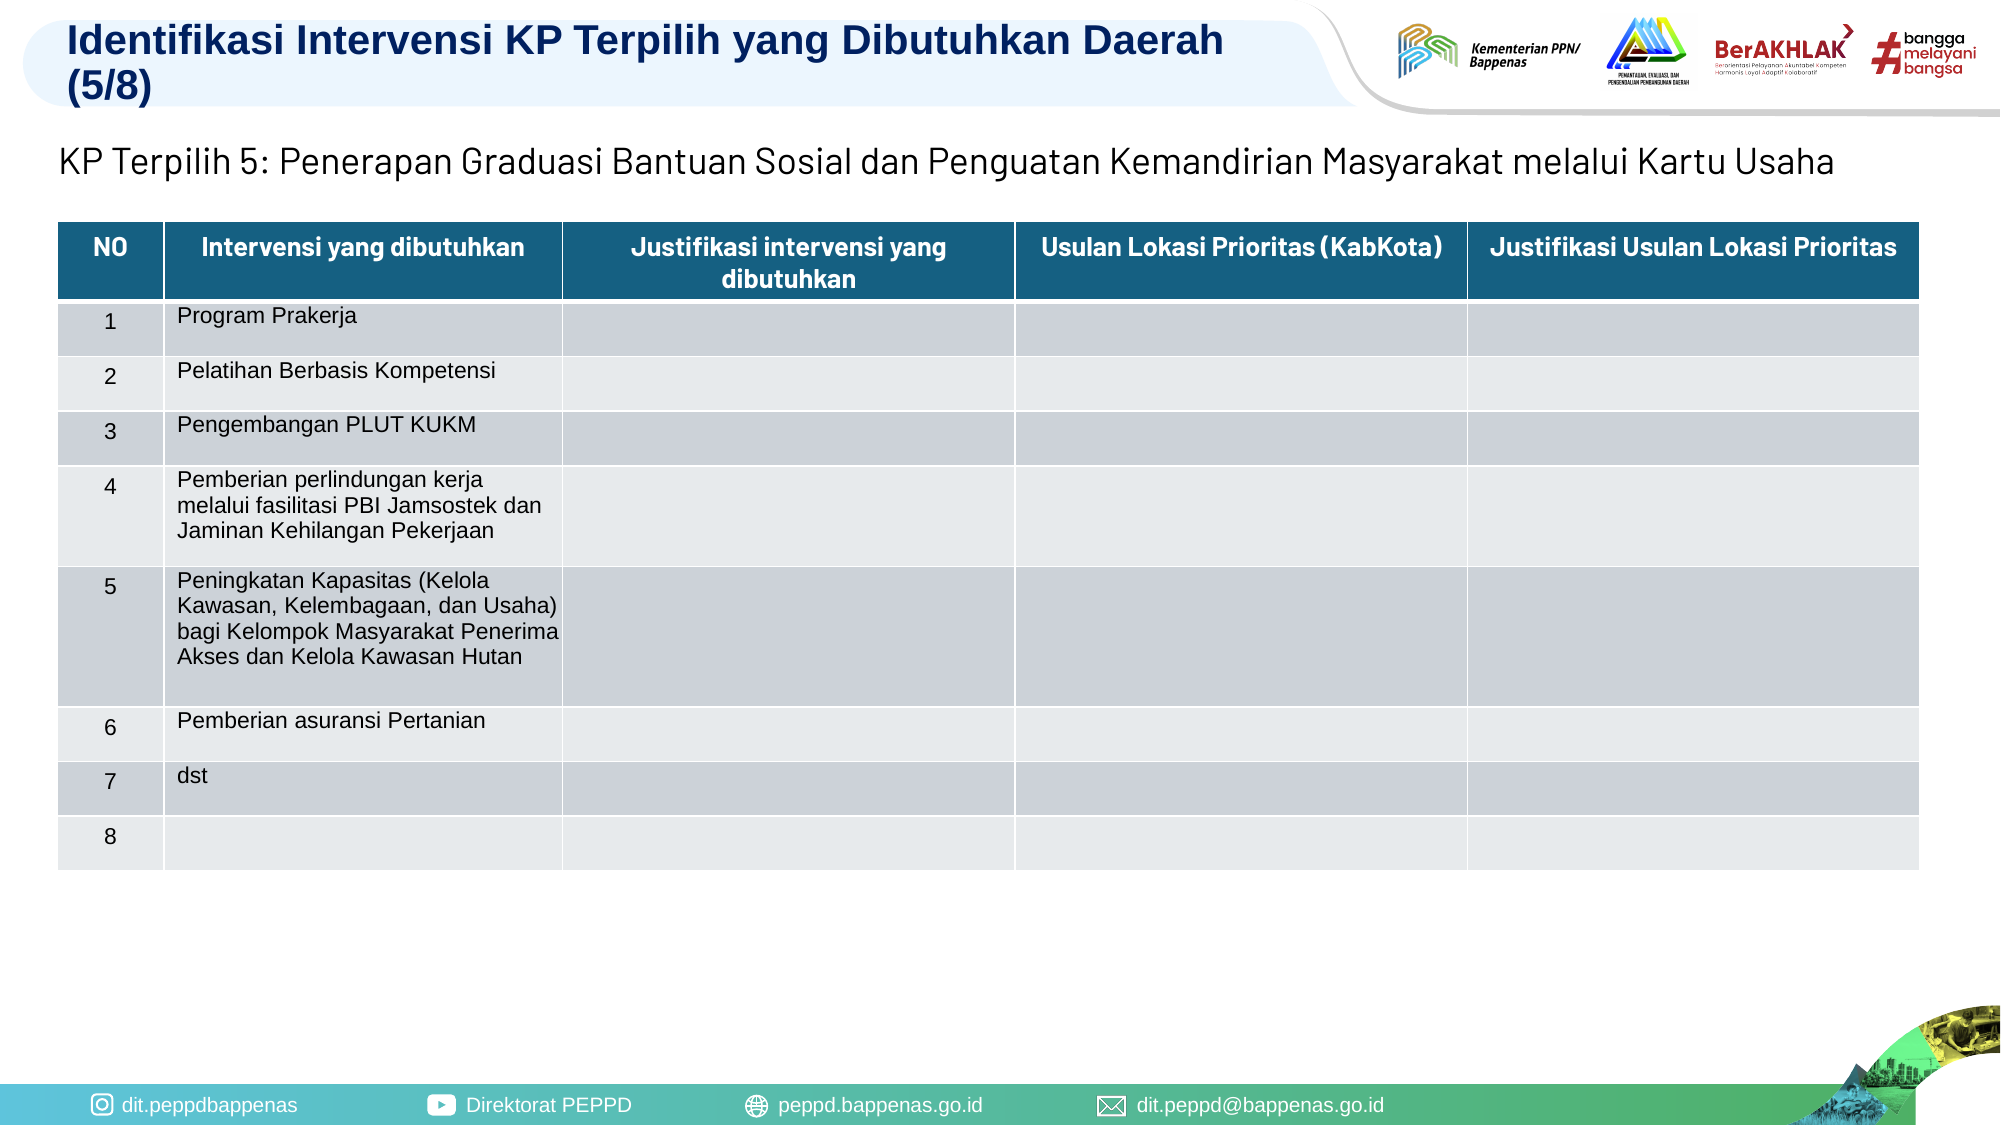

# Identifikasi Intervensi KP Terpilih yang Dibutuhkan Daerah (5/8)
KP Terpilih 5: Penerapan Graduasi Bantuan Sosial dan Penguatan Kemandirian Masyarakat melalui Kartu Usaha
| NO | Intervensi yang dibutuhkan | Justifikasi intervensi yang dibutuhkan | Usulan Lokasi Prioritas (KabKota) | Justifikasi Usulan Lokasi Prioritas |
| --- | --- | --- | --- | --- |
| 1 | Program Prakerja |  |  |  |
| 2 | Pelatihan Berbasis Kompetensi |  |  |  |
| 3 | Pengembangan PLUT KUKM |  |  |  |
| 4 | Pemberian perlindungan kerja melalui fasilitasi PBI Jamsostek dan Jaminan Kehilangan Pekerjaan |  |  |  |
| 5 | Peningkatan Kapasitas (Kelola Kawasan, Kelembagaan, dan Usaha) bagi Kelompok Masyarakat Penerima Akses dan Kelola Kawasan Hutan |  |  |  |
| 6 | Pemberian asuransi Pertanian |  |  |  |
| 7 | dst |  |  |  |
| 8 |  |  |  |  |